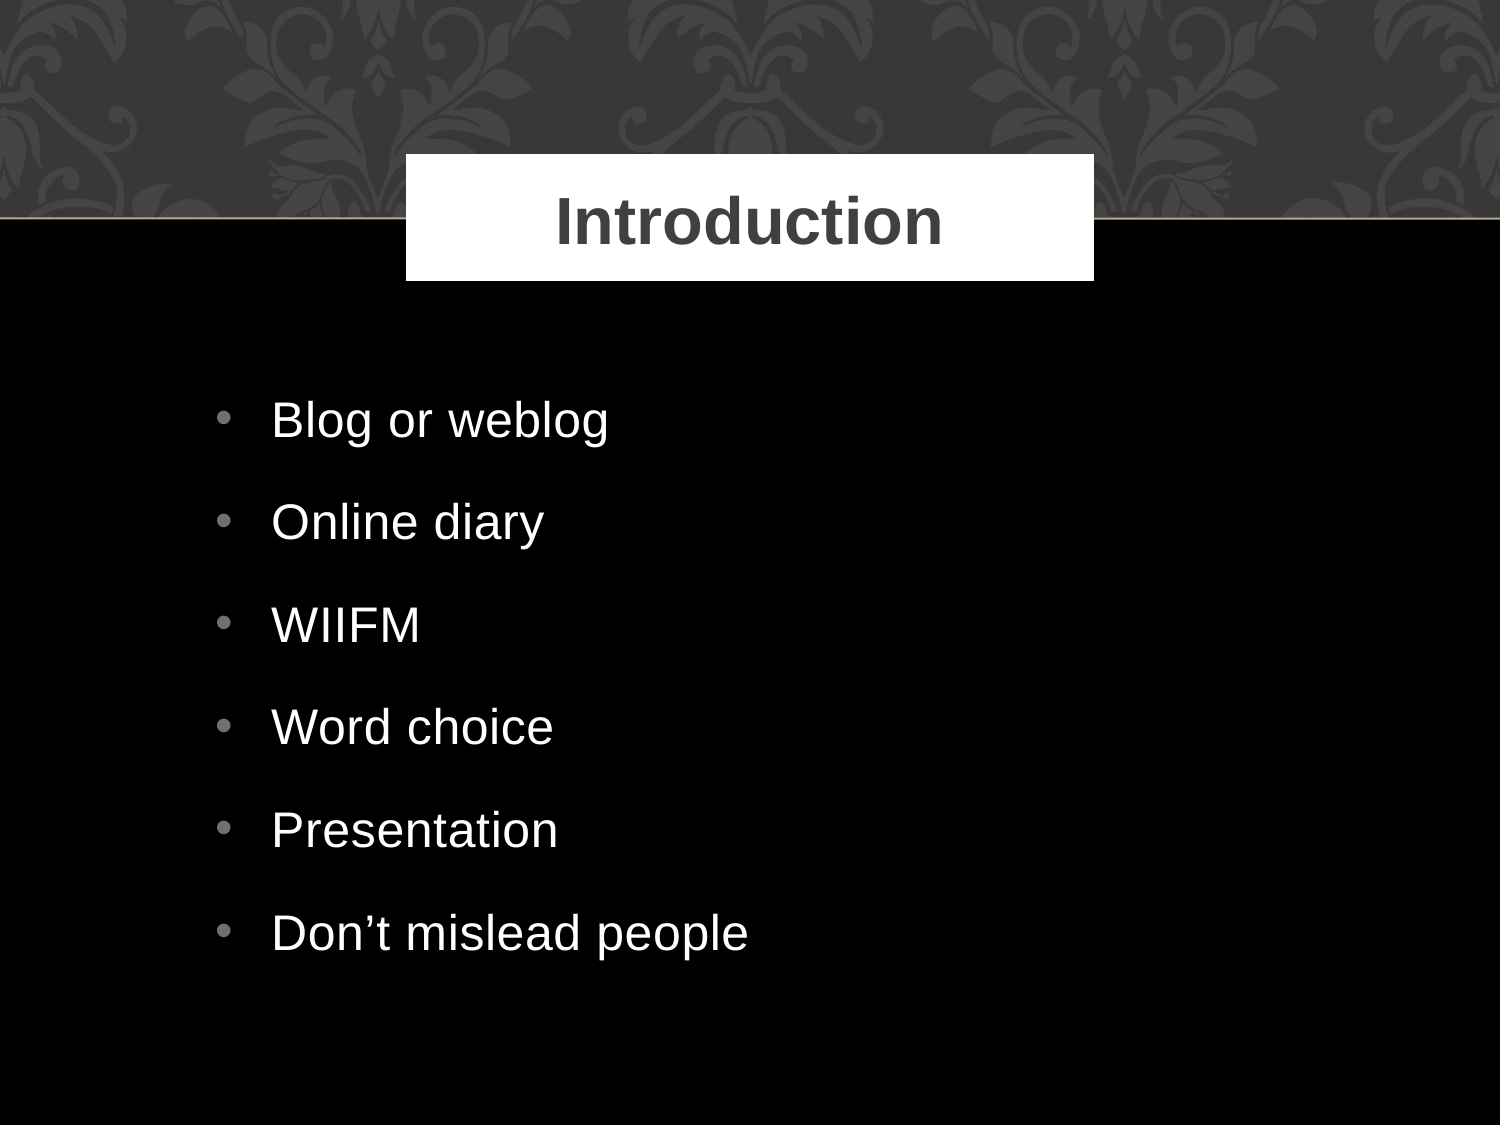

# Introduction
Blog or weblog
Online diary
WIIFM
Word choice
Presentation
Don’t mislead people